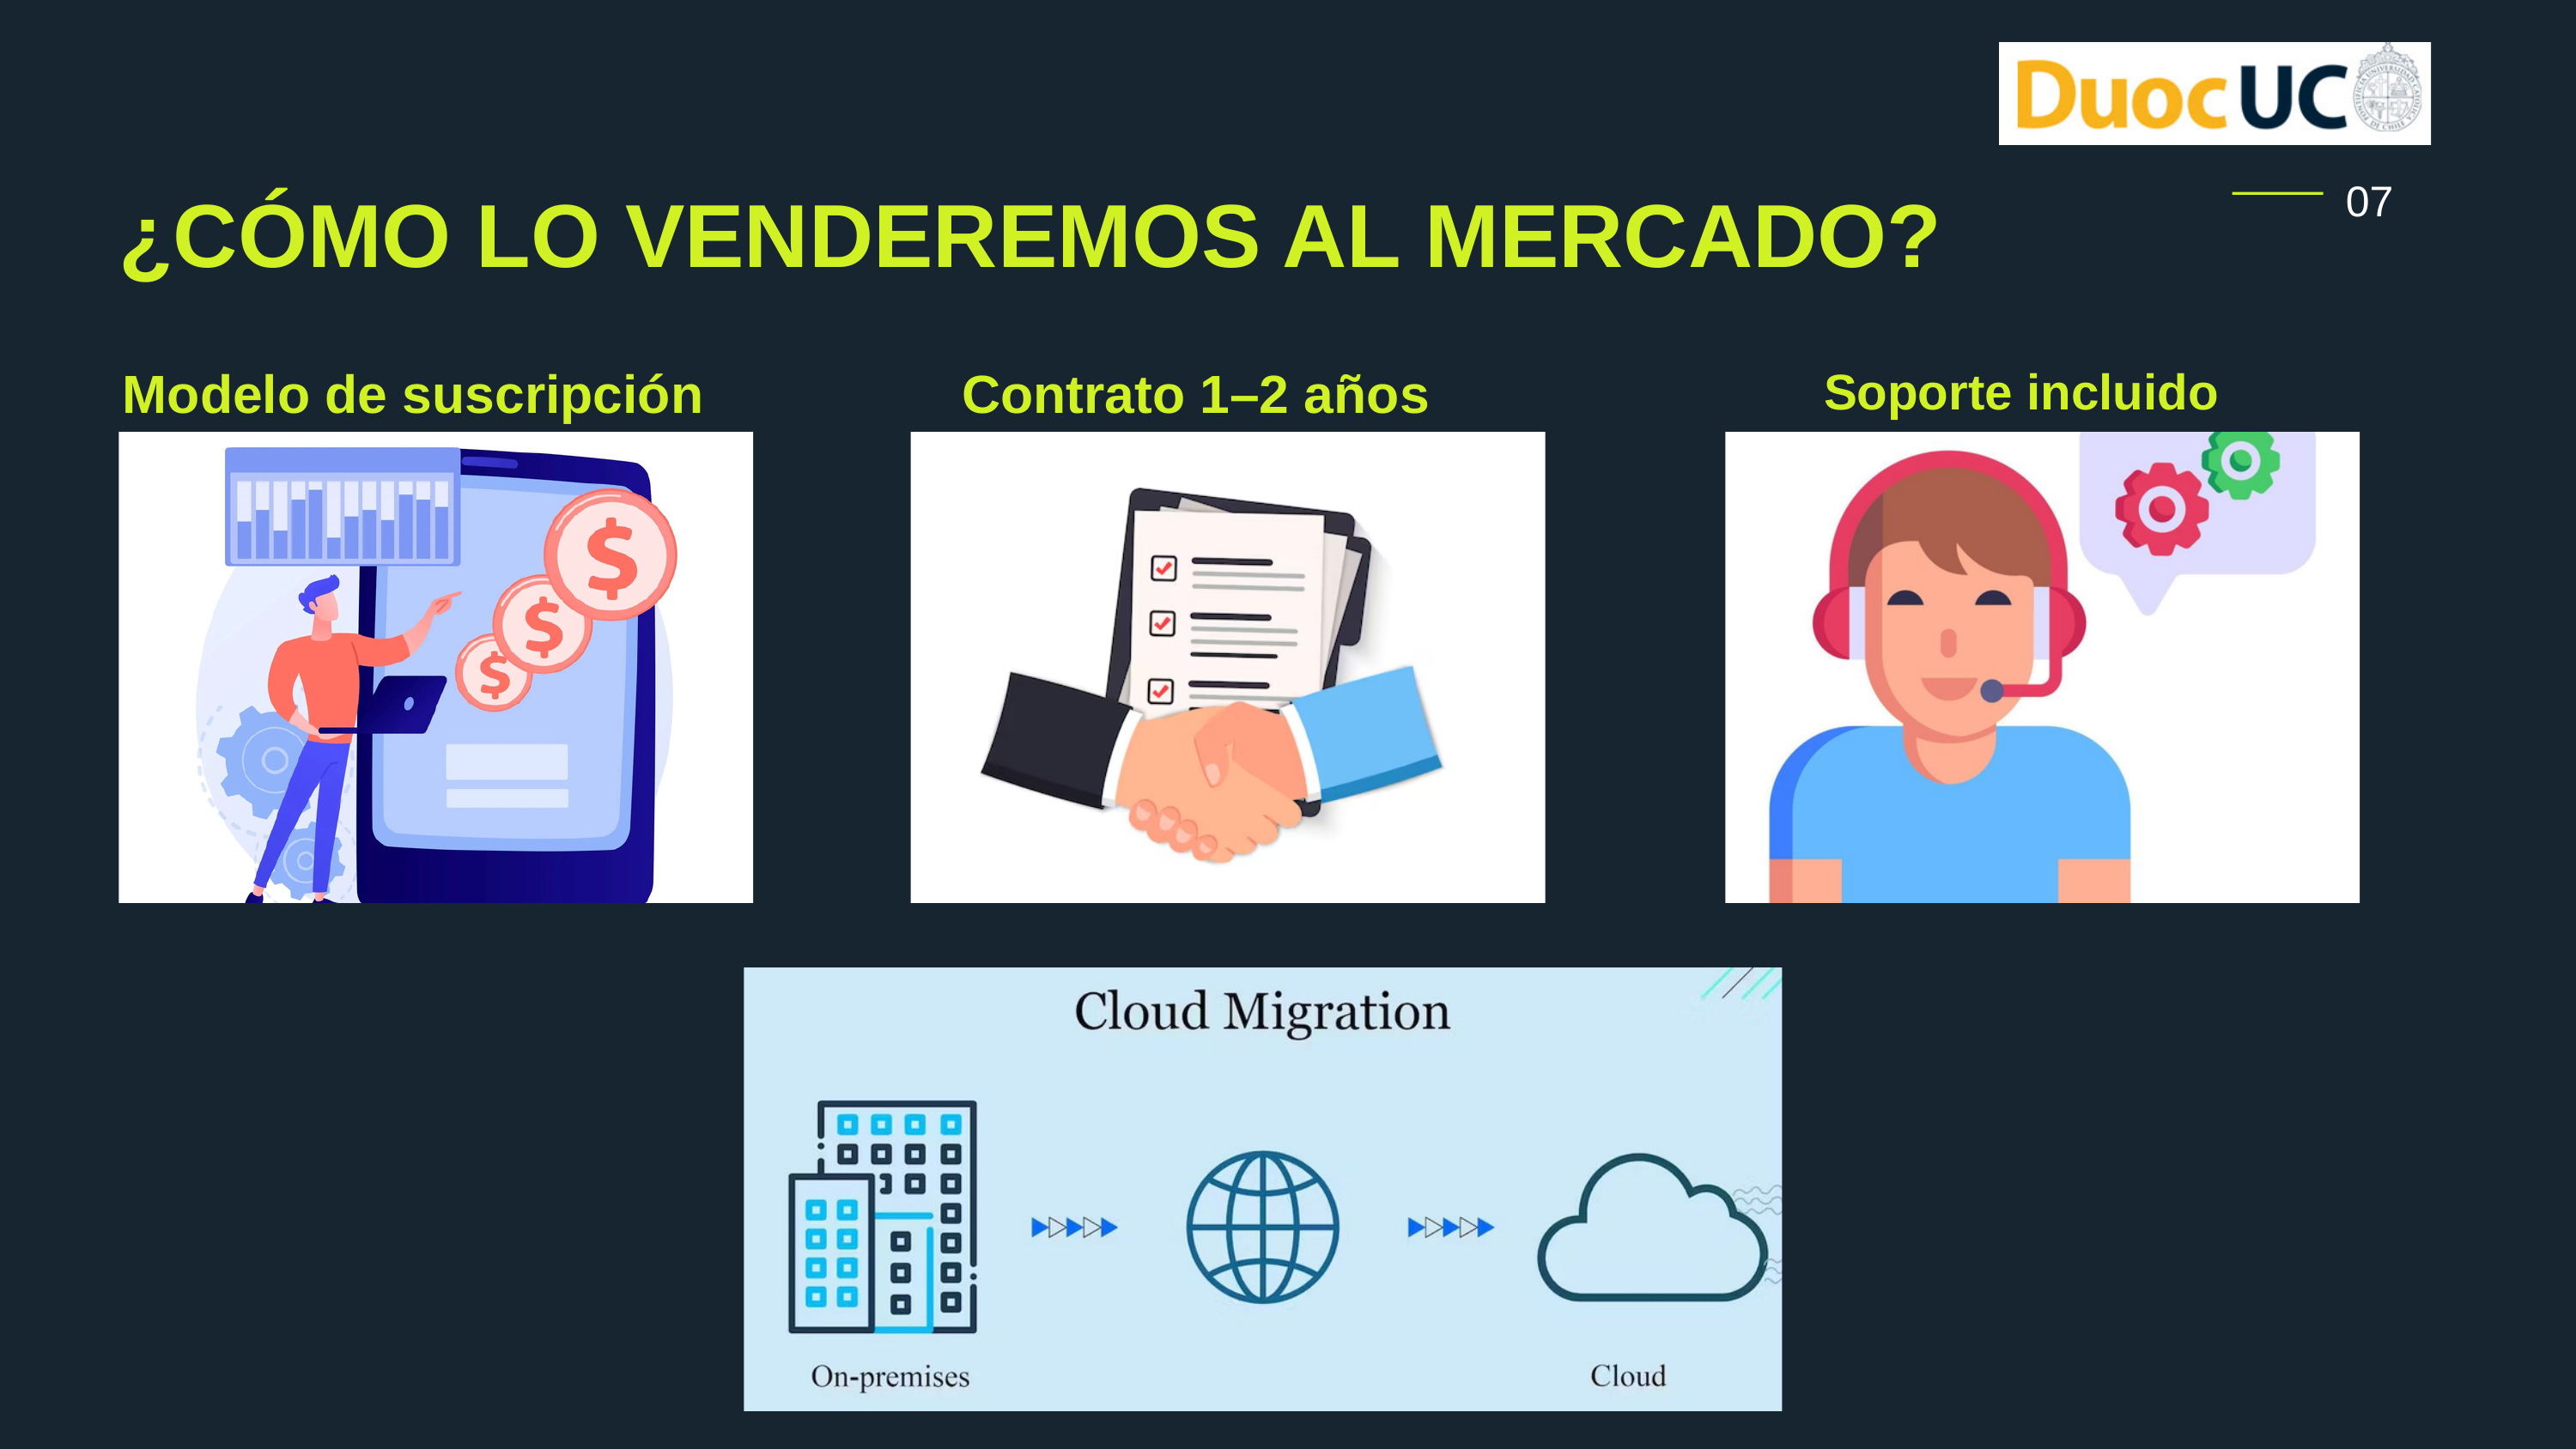

07
¿CÓMO LO VENDEREMOS AL MERCADO?

Modelo de suscripción

Contrato 1–2 años

Soporte incluido